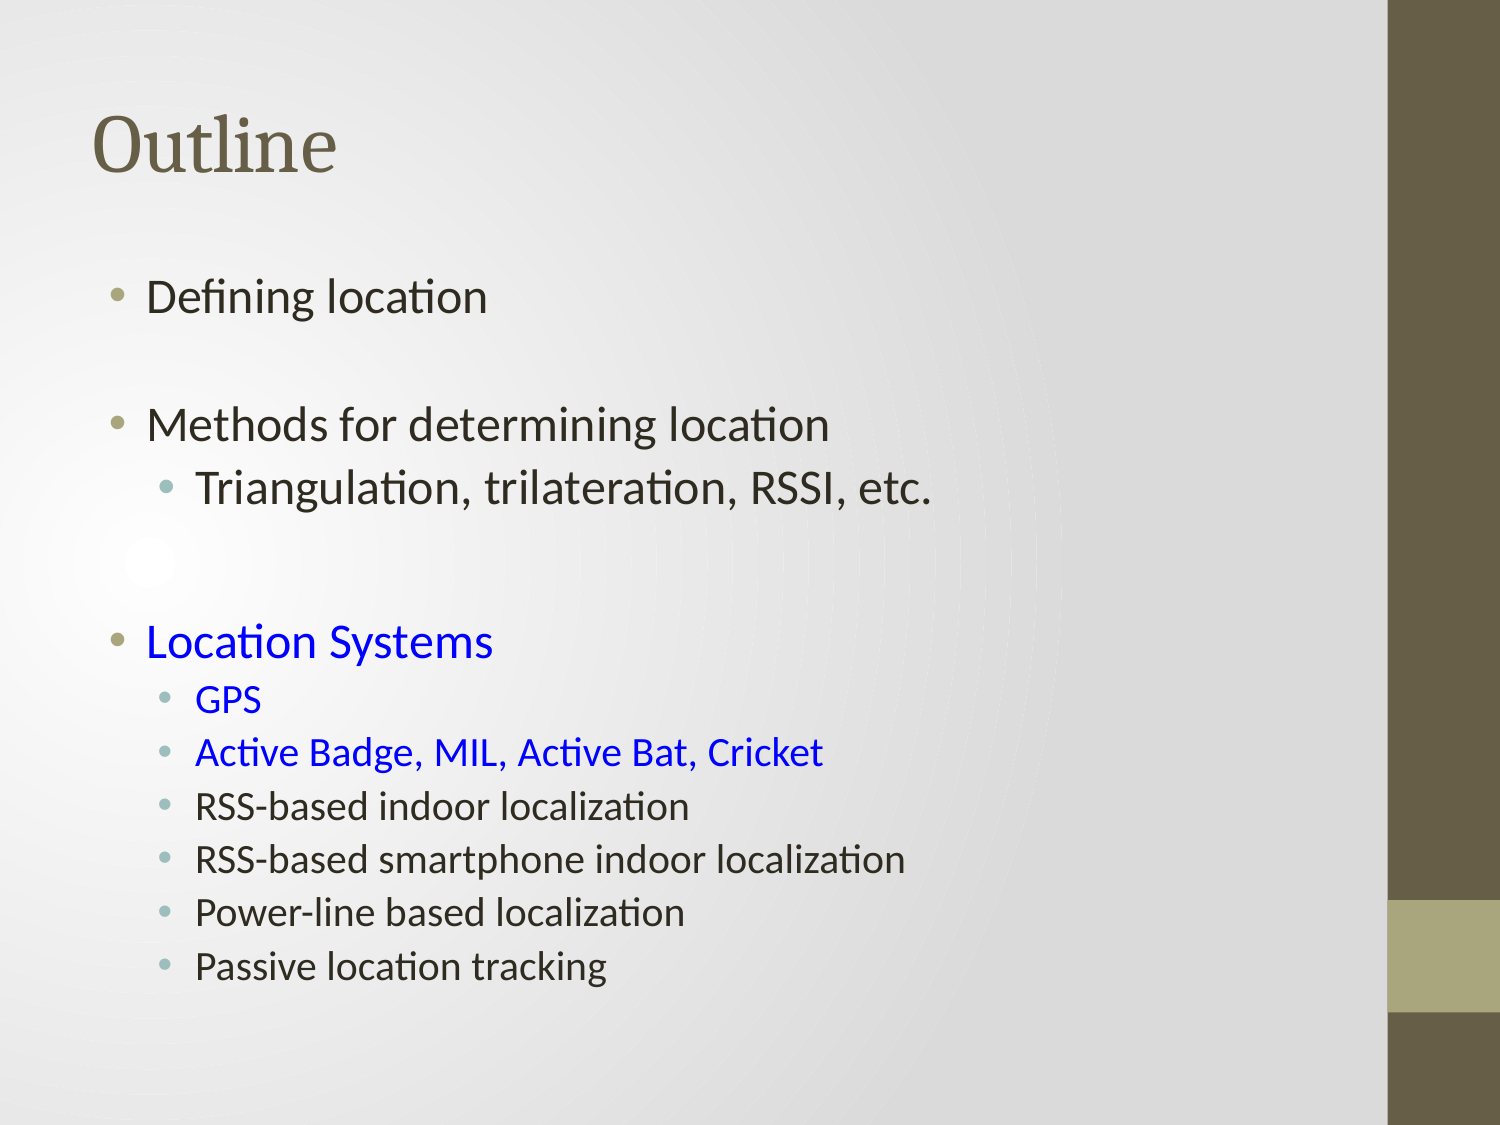

# Outline
Defining location

Methods for determining location
Triangulation, trilateration, RSSI, etc.

Location Systems
GPS
Active Badge, MIL, Active Bat, Cricket
RSS-based indoor localization
RSS-based smartphone indoor localization
Power-line based localization
Passive location tracking